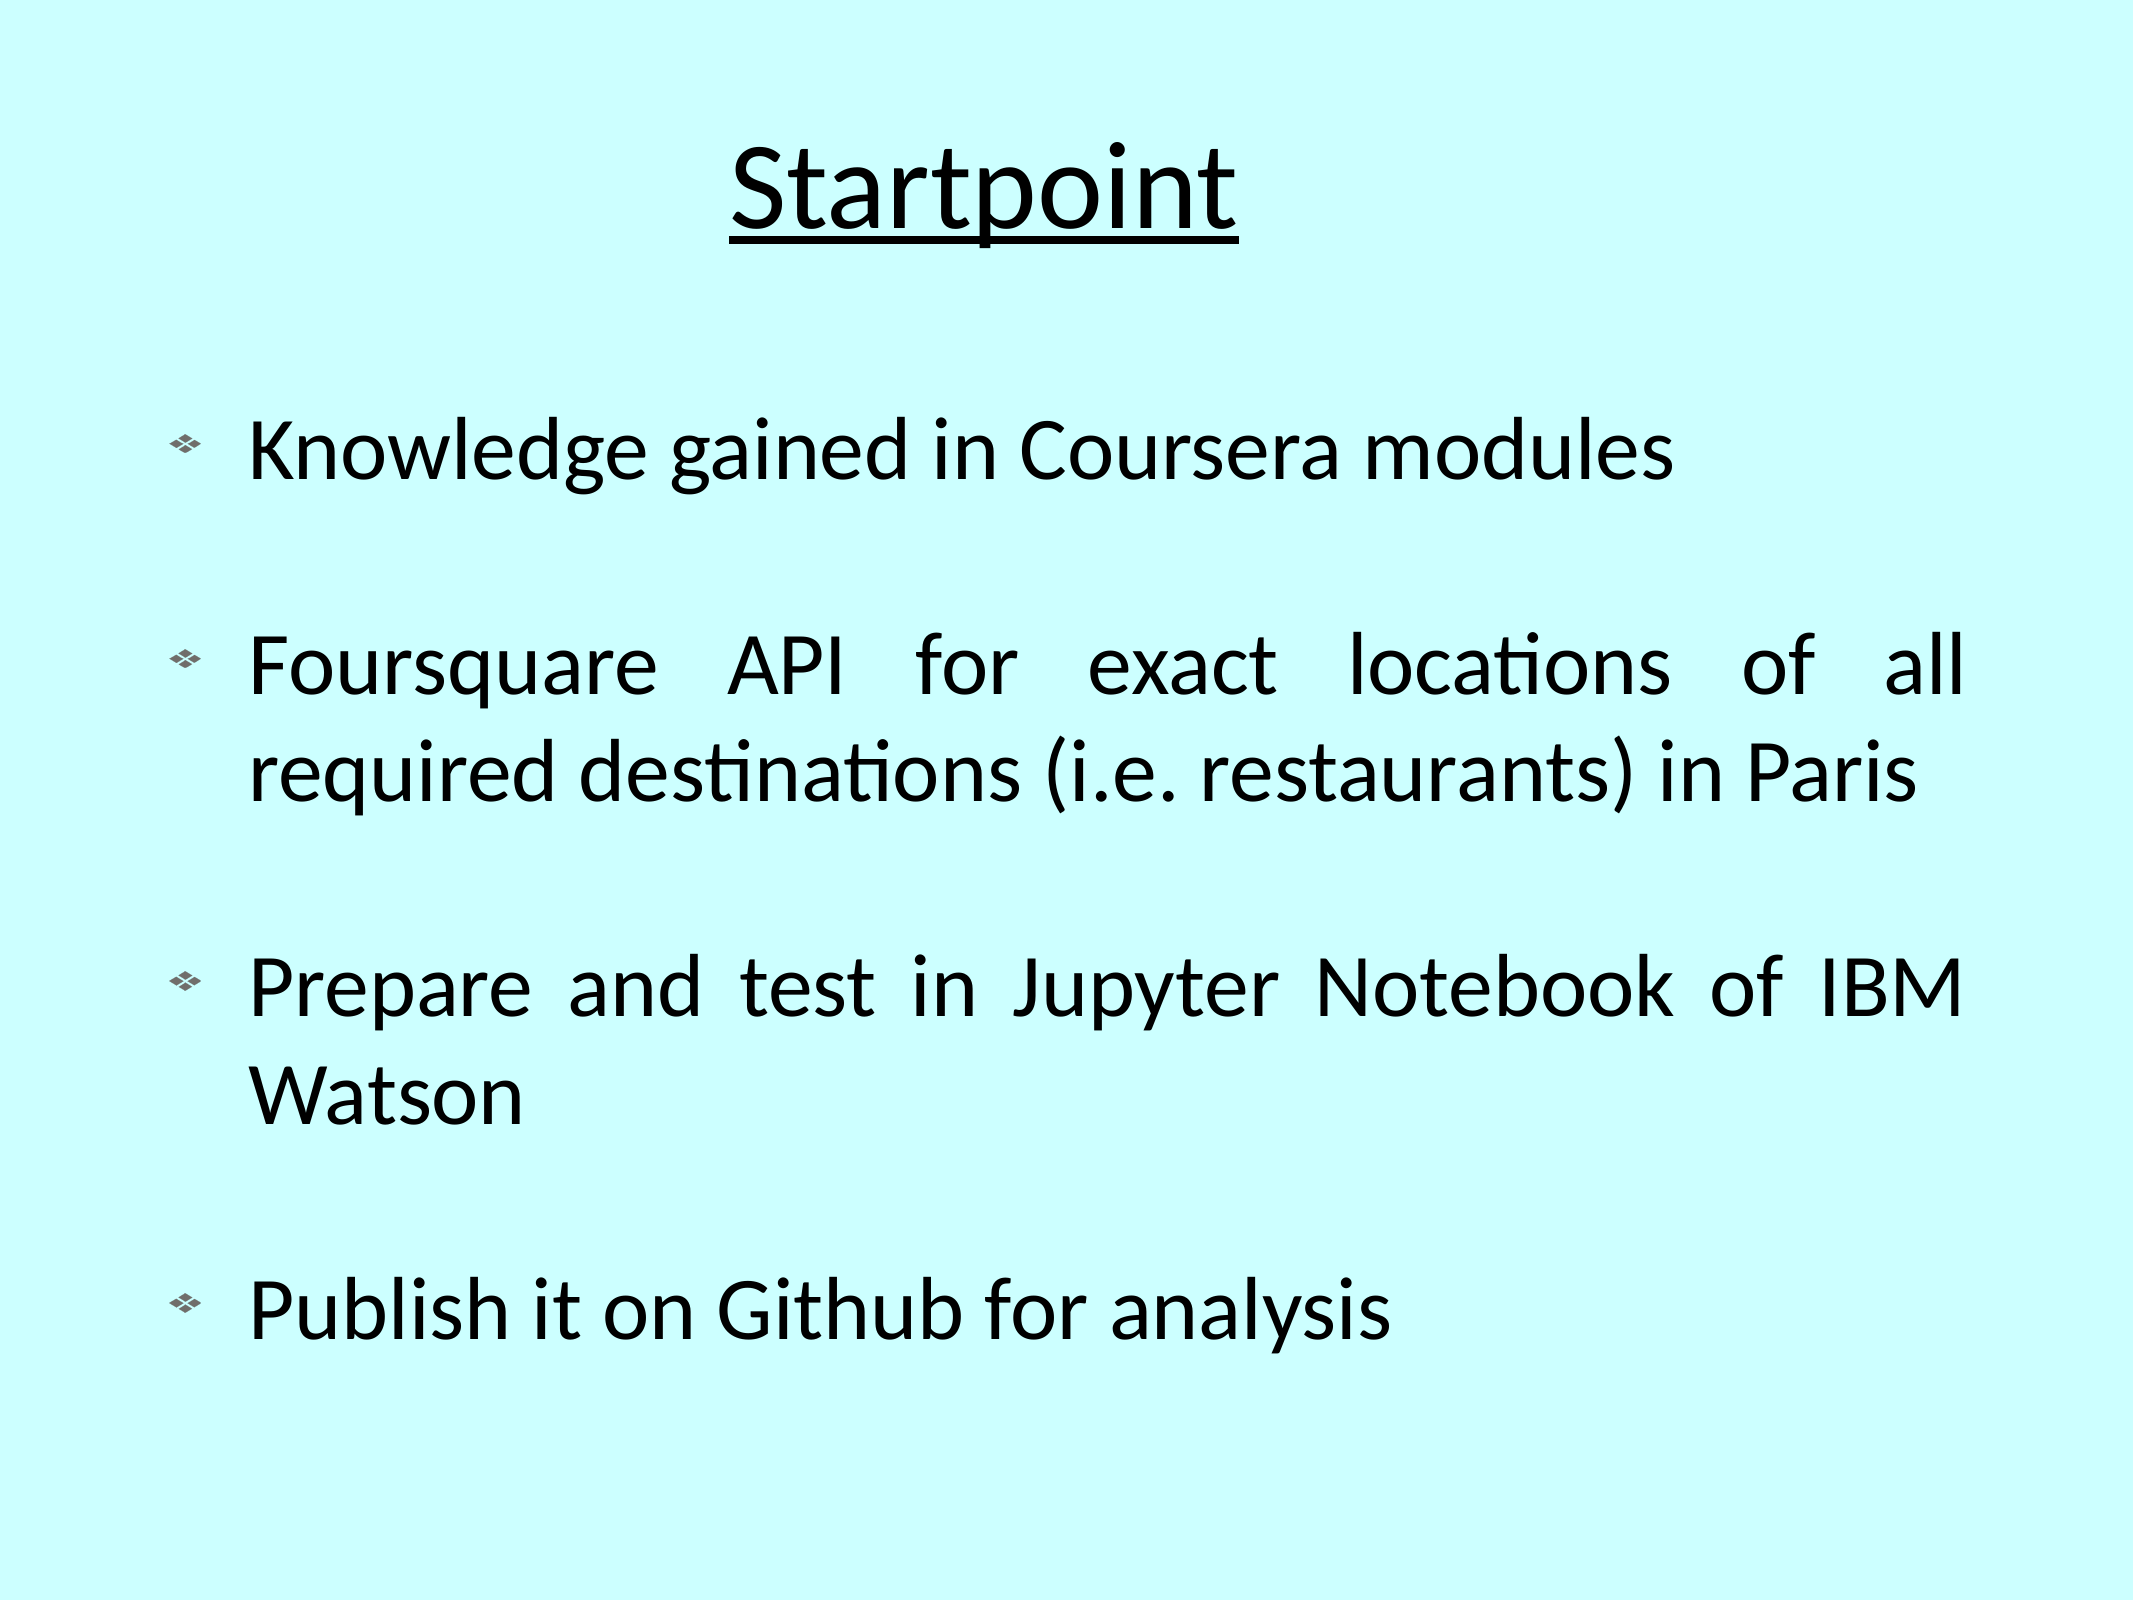

# Startpoint
Knowledge gained in Coursera modules

Foursquare API for exact locations of all required destinations (i.e. restaurants) in Paris

Prepare and test in Jupyter Notebook of IBM Watson

Publish it on Github for analysis